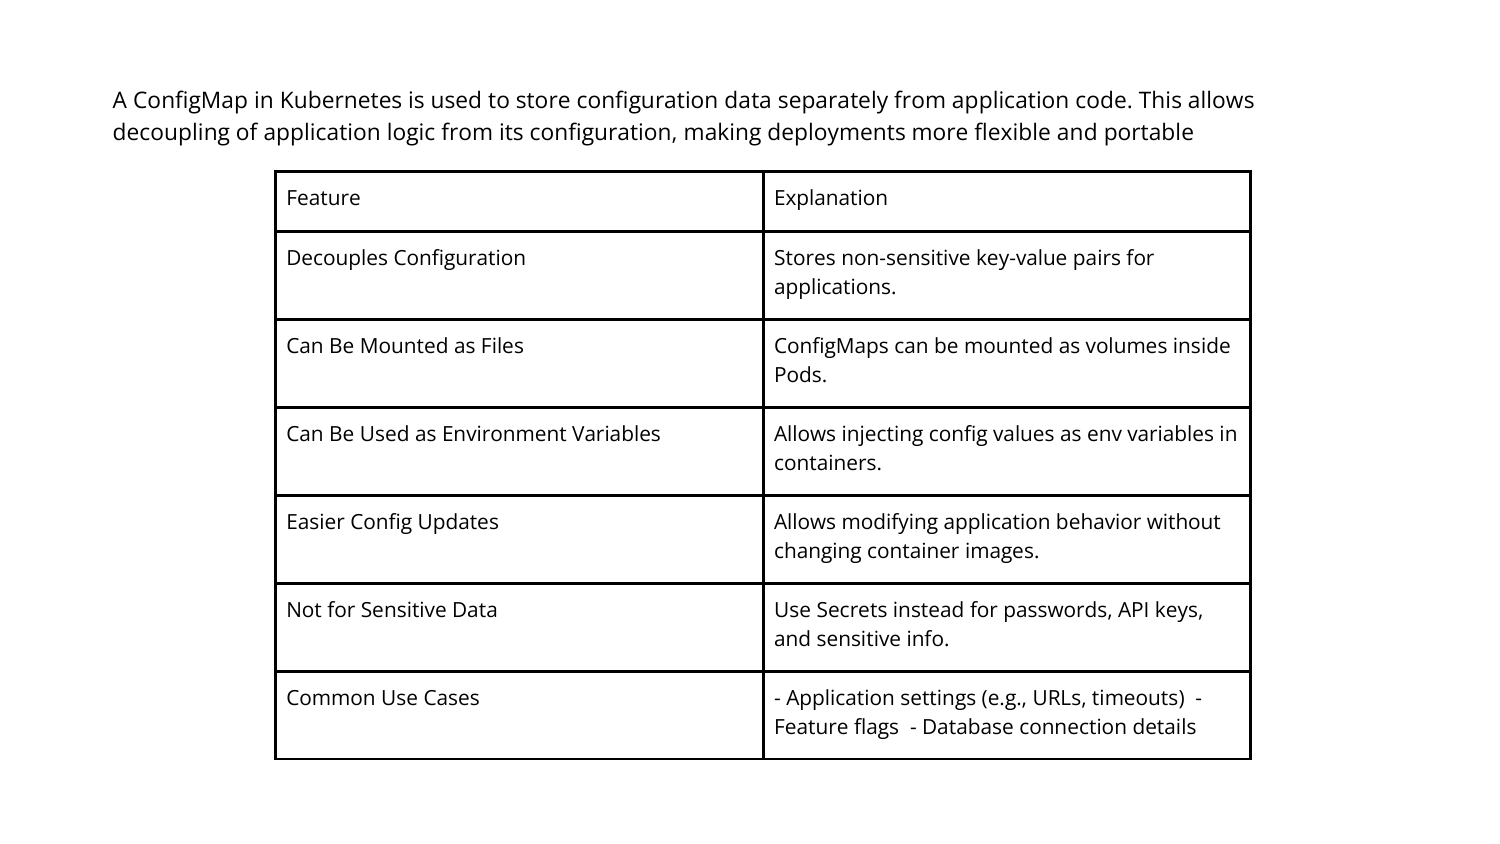

A ConfigMap in Kubernetes is used to store configuration data separately from application code. This allows decoupling of application logic from its configuration, making deployments more flexible and portable
| Feature | Explanation |
| --- | --- |
| Decouples Configuration | Stores non-sensitive key-value pairs for applications. |
| Can Be Mounted as Files | ConfigMaps can be mounted as volumes inside Pods. |
| Can Be Used as Environment Variables | Allows injecting config values as env variables in containers. |
| Easier Config Updates | Allows modifying application behavior without changing container images. |
| Not for Sensitive Data | Use Secrets instead for passwords, API keys, and sensitive info. |
| Common Use Cases | - Application settings (e.g., URLs, timeouts) - Feature flags - Database connection details |